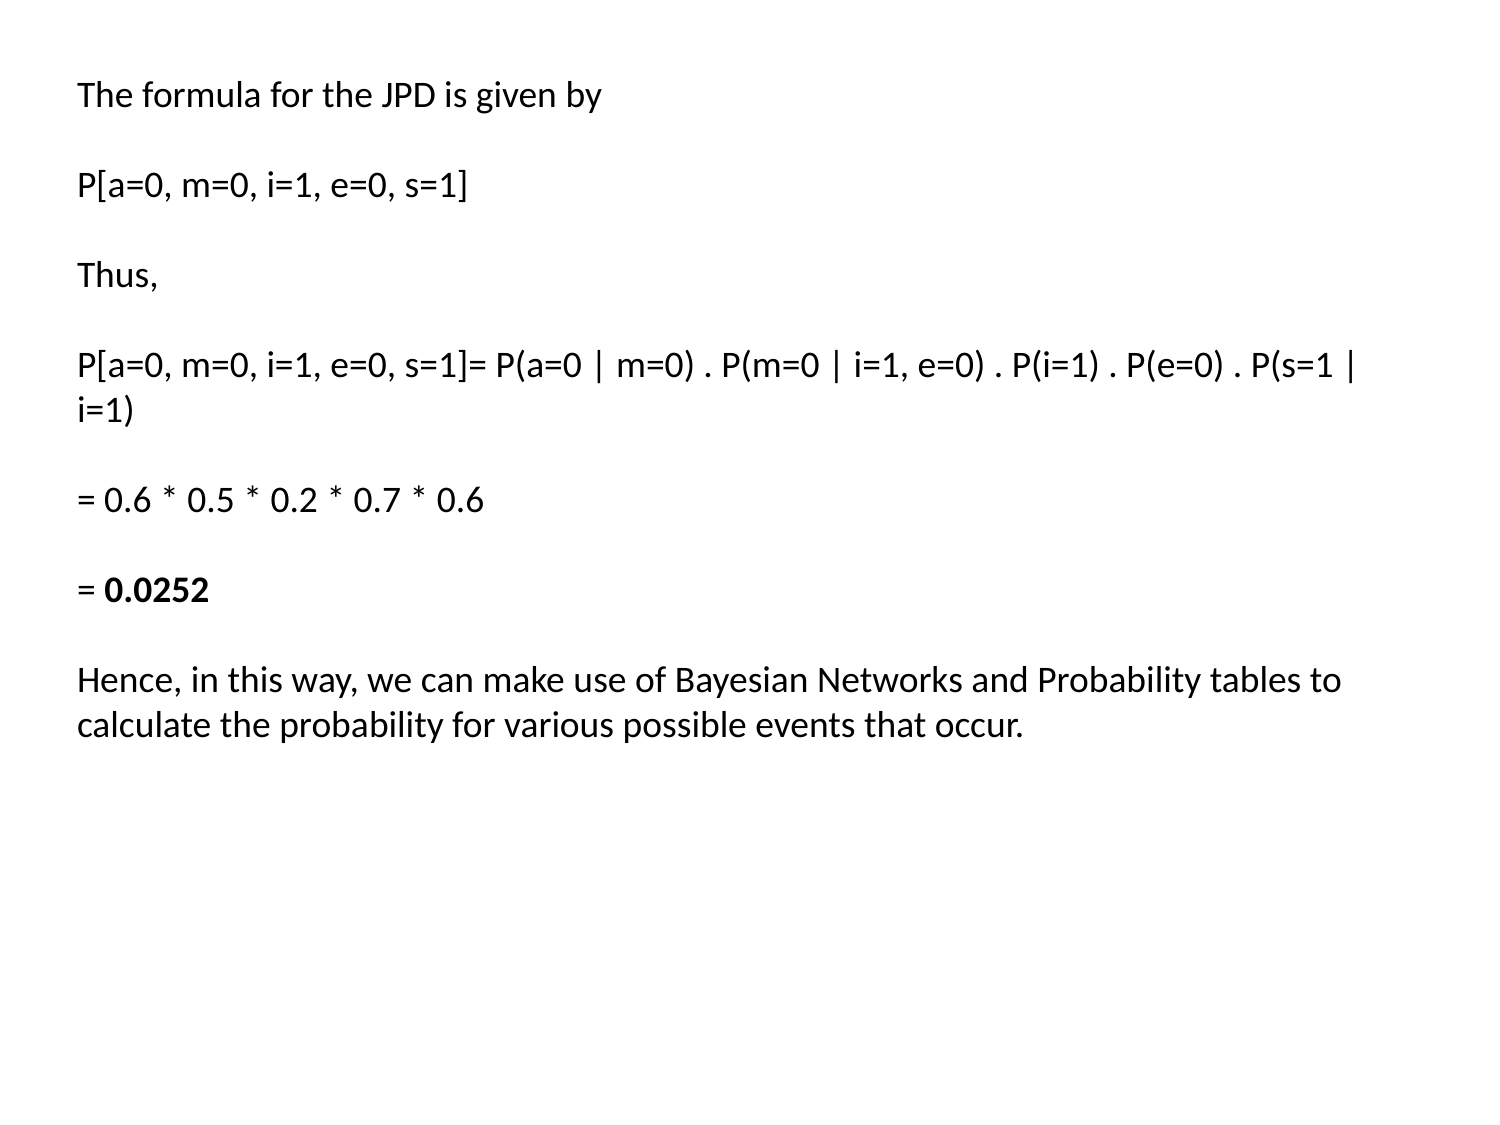

The formula for the JPD is given by

P[a=0, m=0, i=1, e=0, s=1]

Thus,

P[a=0, m=0, i=1, e=0, s=1]= P(a=0 | m=0) . P(m=0 | i=1, e=0) . P(i=1) . P(e=0) . P(s=1 | i=1)

= 0.6 * 0.5 * 0.2 * 0.7 * 0.6

= 0.0252

Hence, in this way, we can make use of Bayesian Networks and Probability tables to calculate the probability for various possible events that occur.